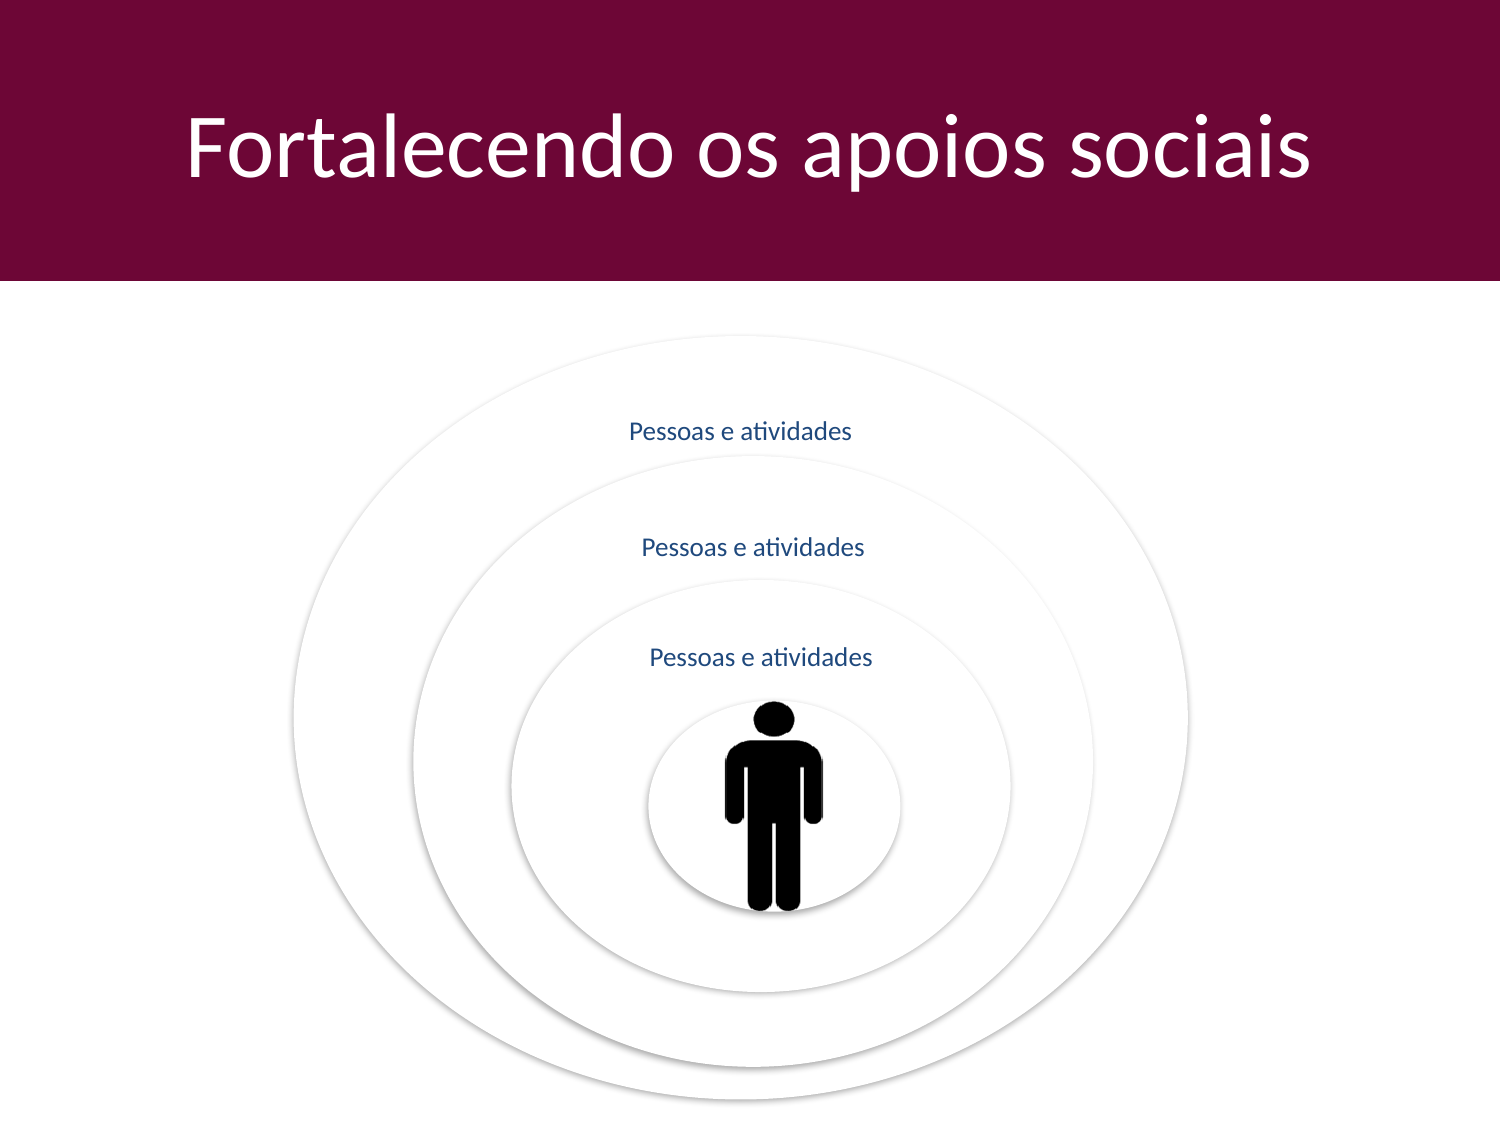

# Fortalecendo os apoios sociais
Pessoas e atividades
Pessoas e atividades
Pessoas e atividades